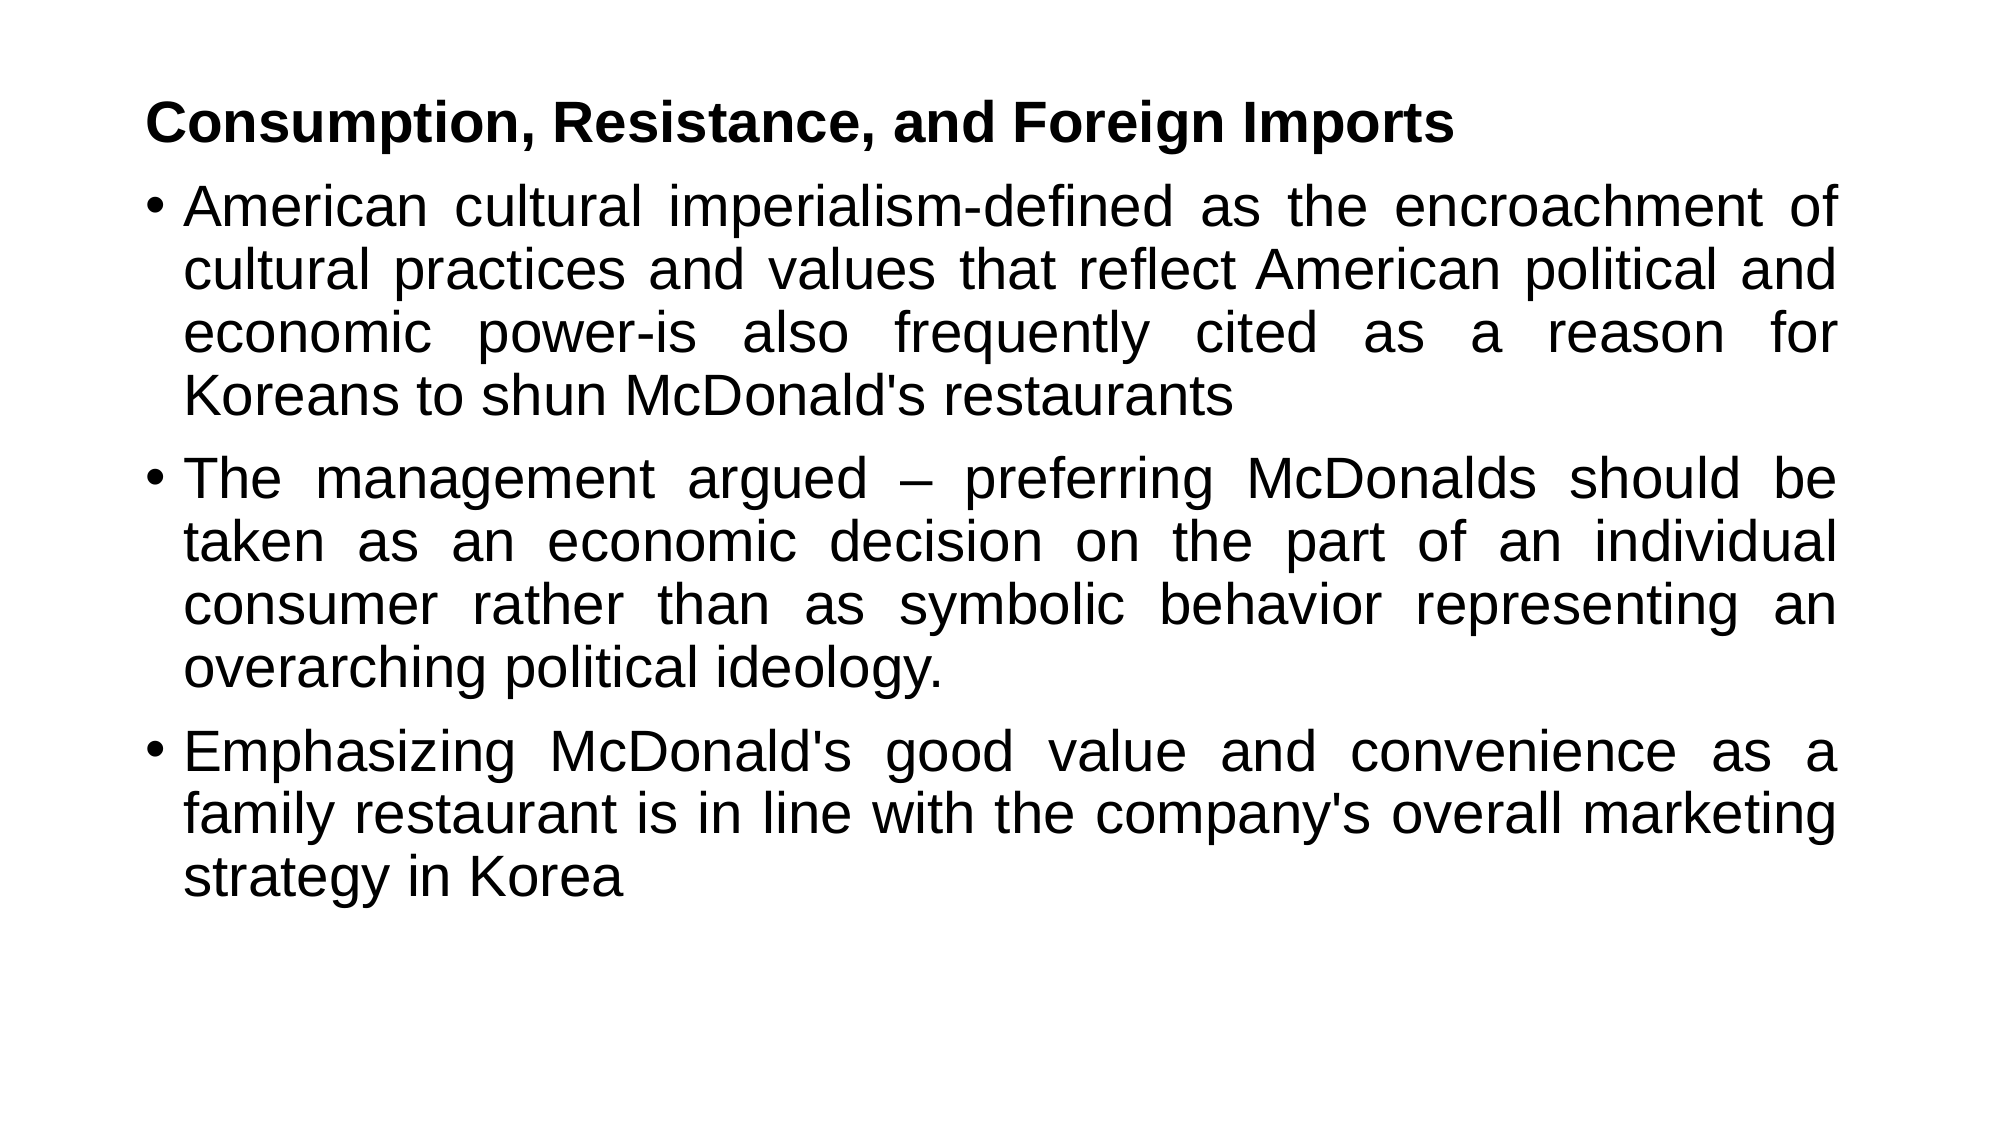

Consumption, Resistance, and Foreign Imports
American cultural imperialism-defined as the encroachment of cultural practices and values that reflect American political and economic power-is also frequently cited as a reason for Koreans to shun McDonald's restaurants
The management argued – preferring McDonalds should be taken as an economic decision on the part of an individual consumer rather than as symbolic behavior representing an overarching political ideology.
Emphasizing McDonald's good value and convenience as a family restaurant is in line with the company's overall marketing strategy in Korea